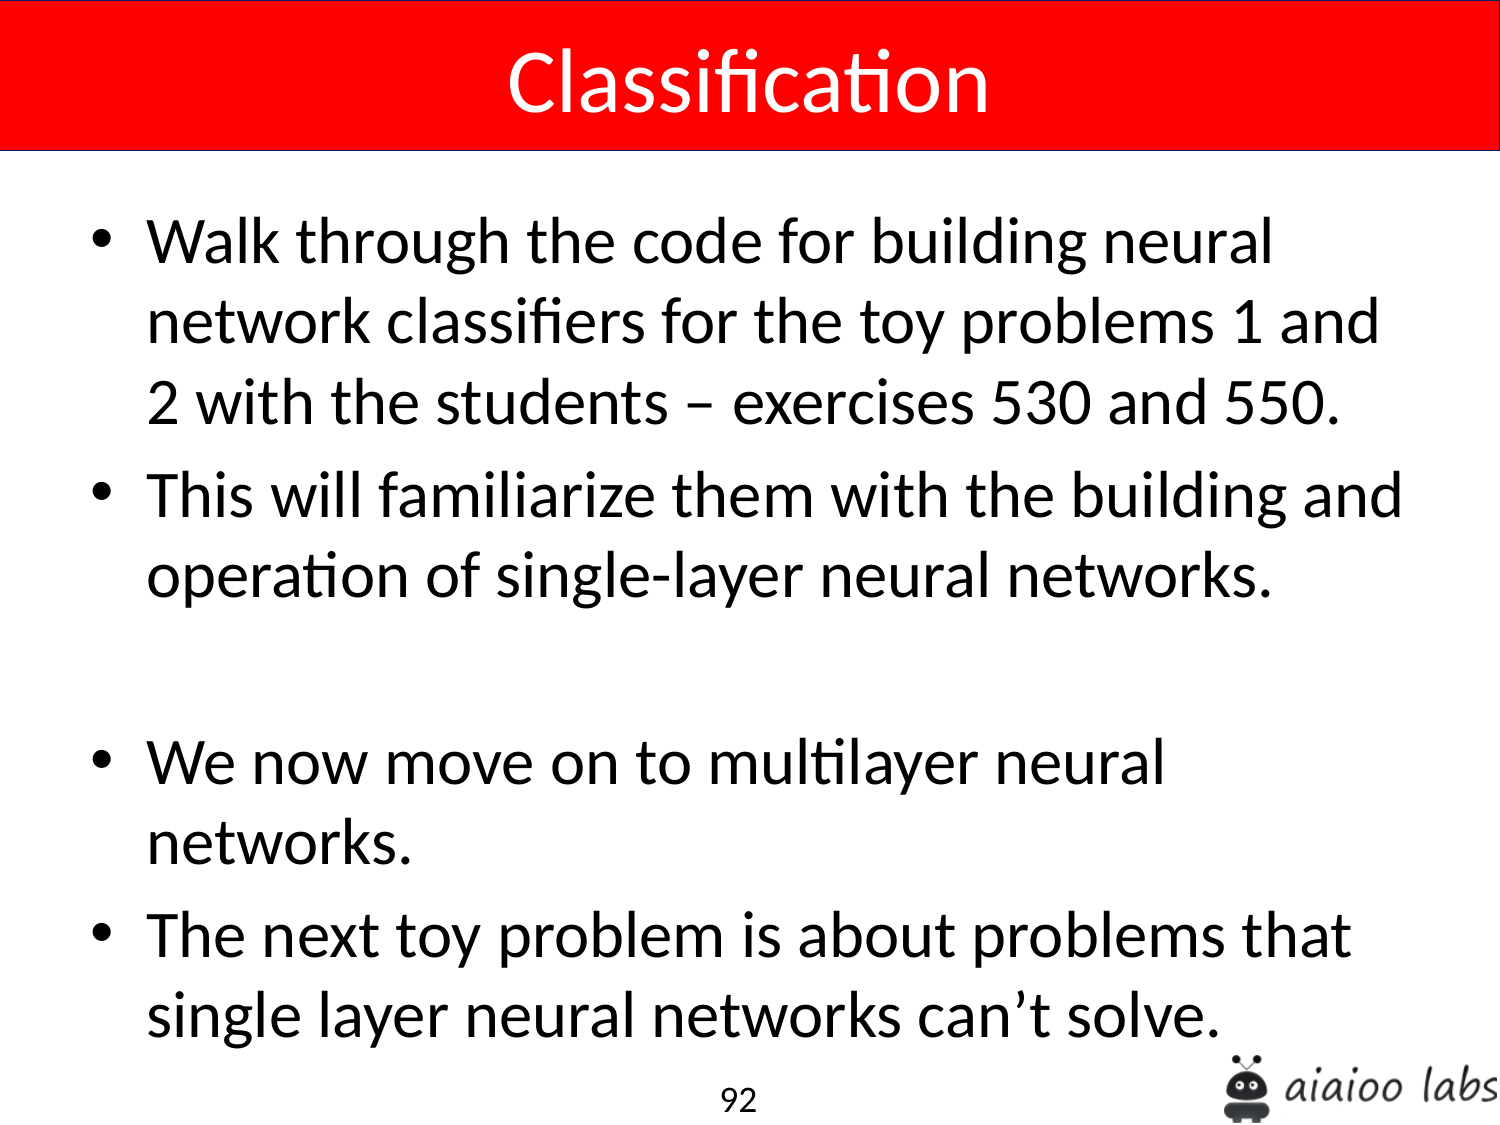

Classification
Walk through the code for building neural network classifiers for the toy problems 1 and 2 with the students – exercises 530 and 550.
This will familiarize them with the building and operation of single-layer neural networks.

We now move on to multilayer neural networks.
The next toy problem is about problems that single layer neural networks can’t solve.